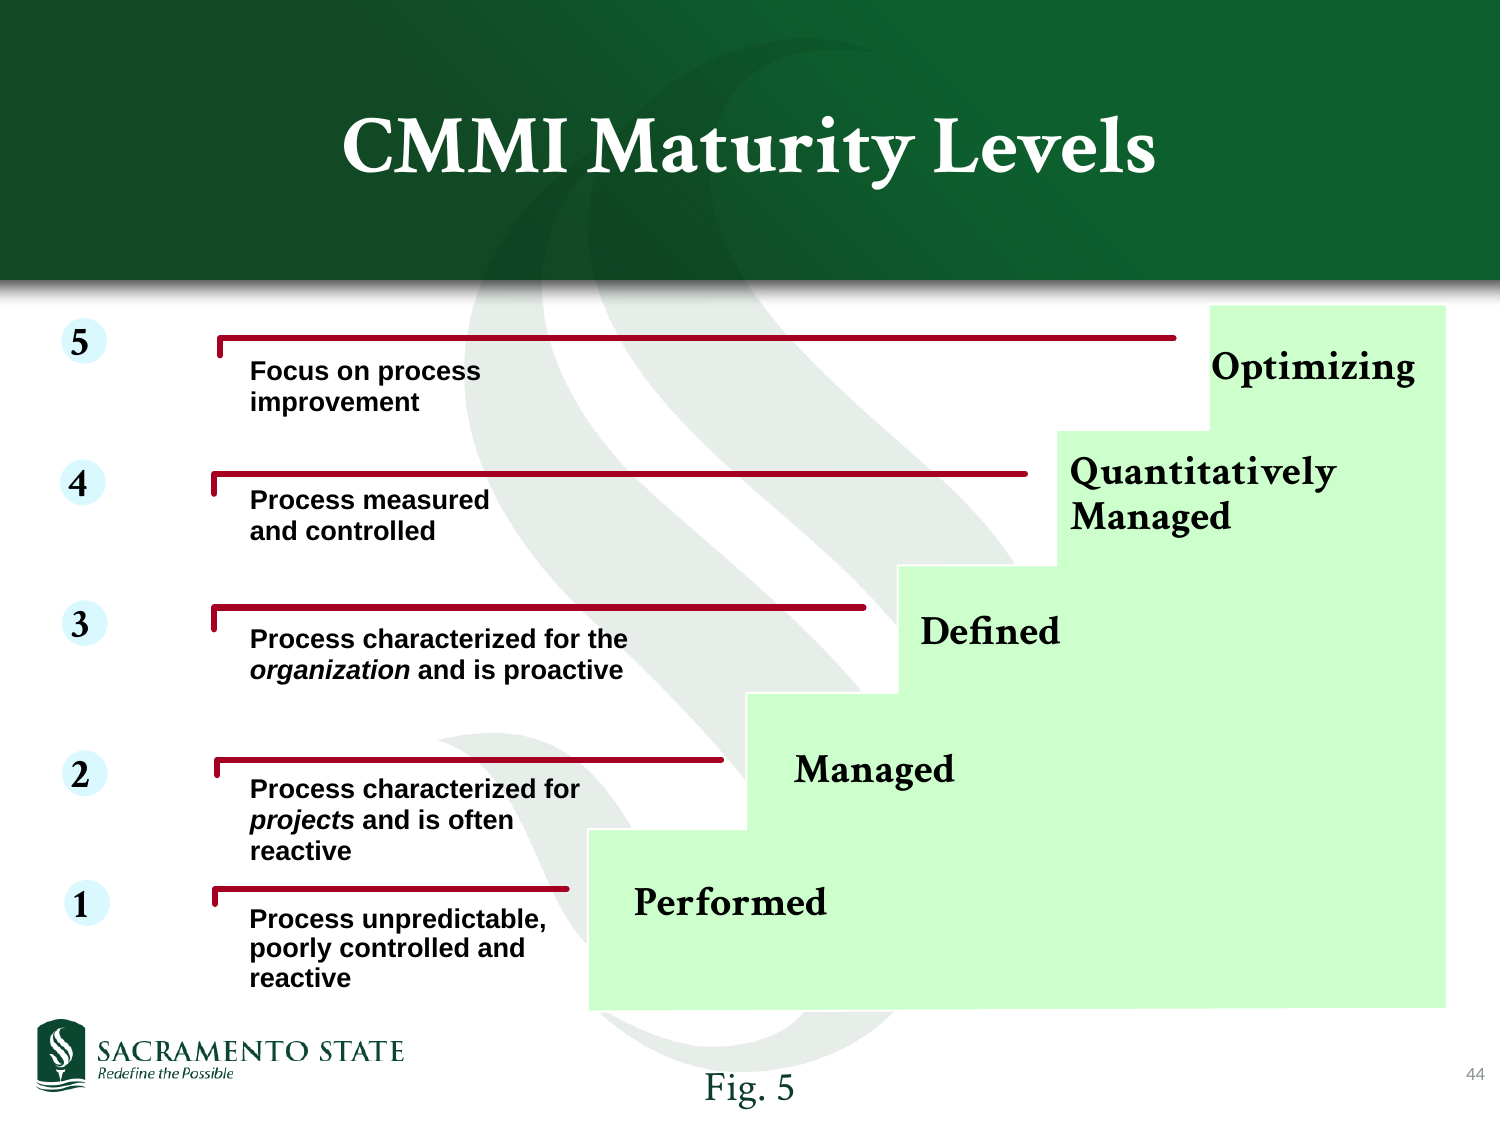

# CMMI Maturity Levels

5

Optimizing

Focus on process
improvement
Quantitatively
Managed
4

Process measured
and controlled
Defined
3

Process characterized for the organization and is proactive
Managed
2

Process characterized for projects and is often reactive

Performed
1

Process unpredictable, poorly controlled and
reactive

44
Fig. 5